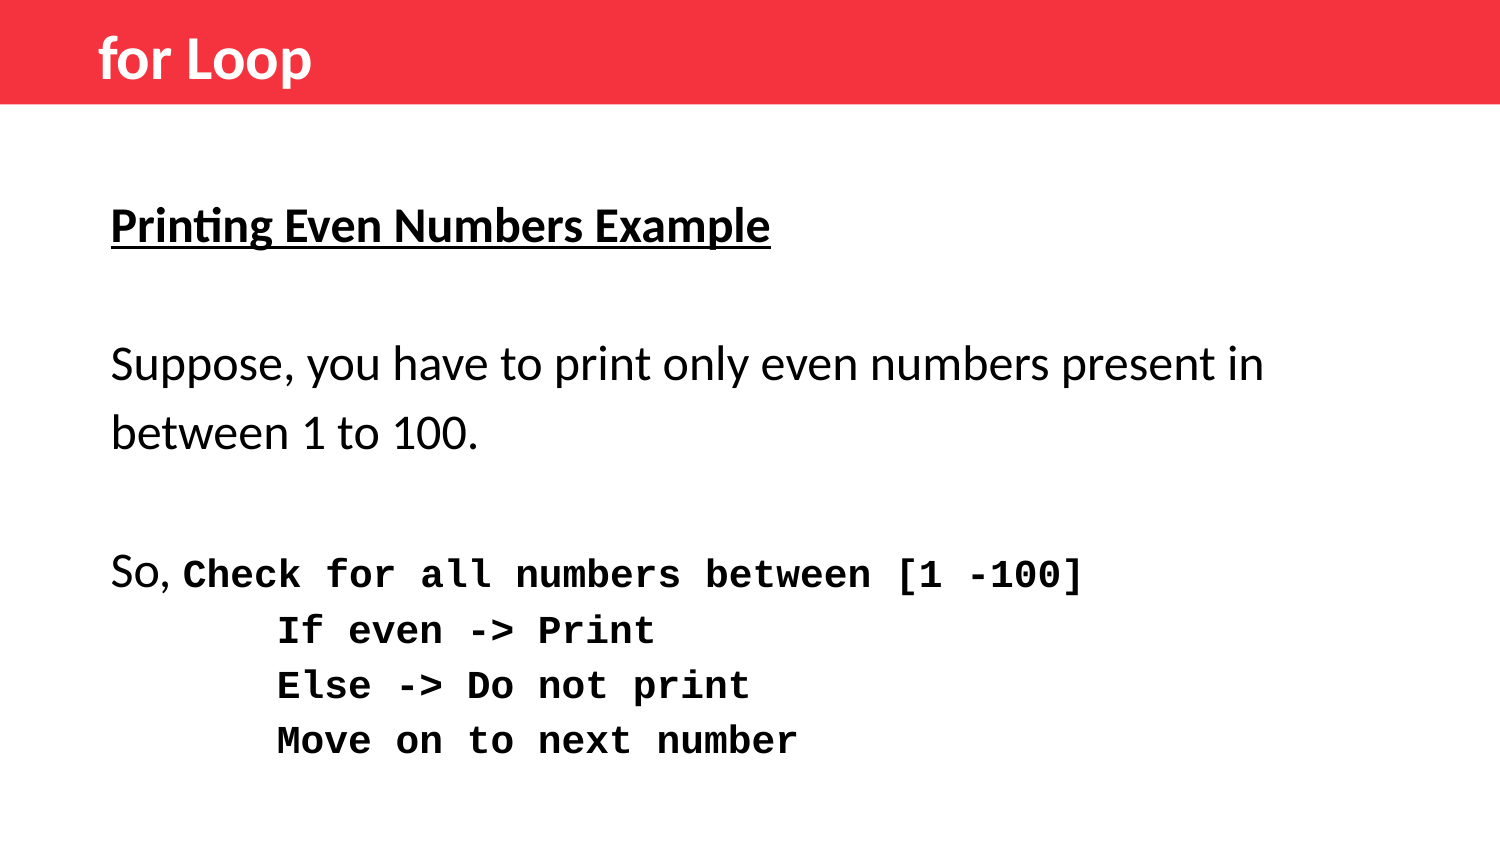

for Loop

Printing Even Numbers Example

Suppose, you have to print only even numbers present in between 1 to 100.

So, Check for all numbers between [1 -100]
       If even -> Print
       Else -> Do not print
       Move on to next number